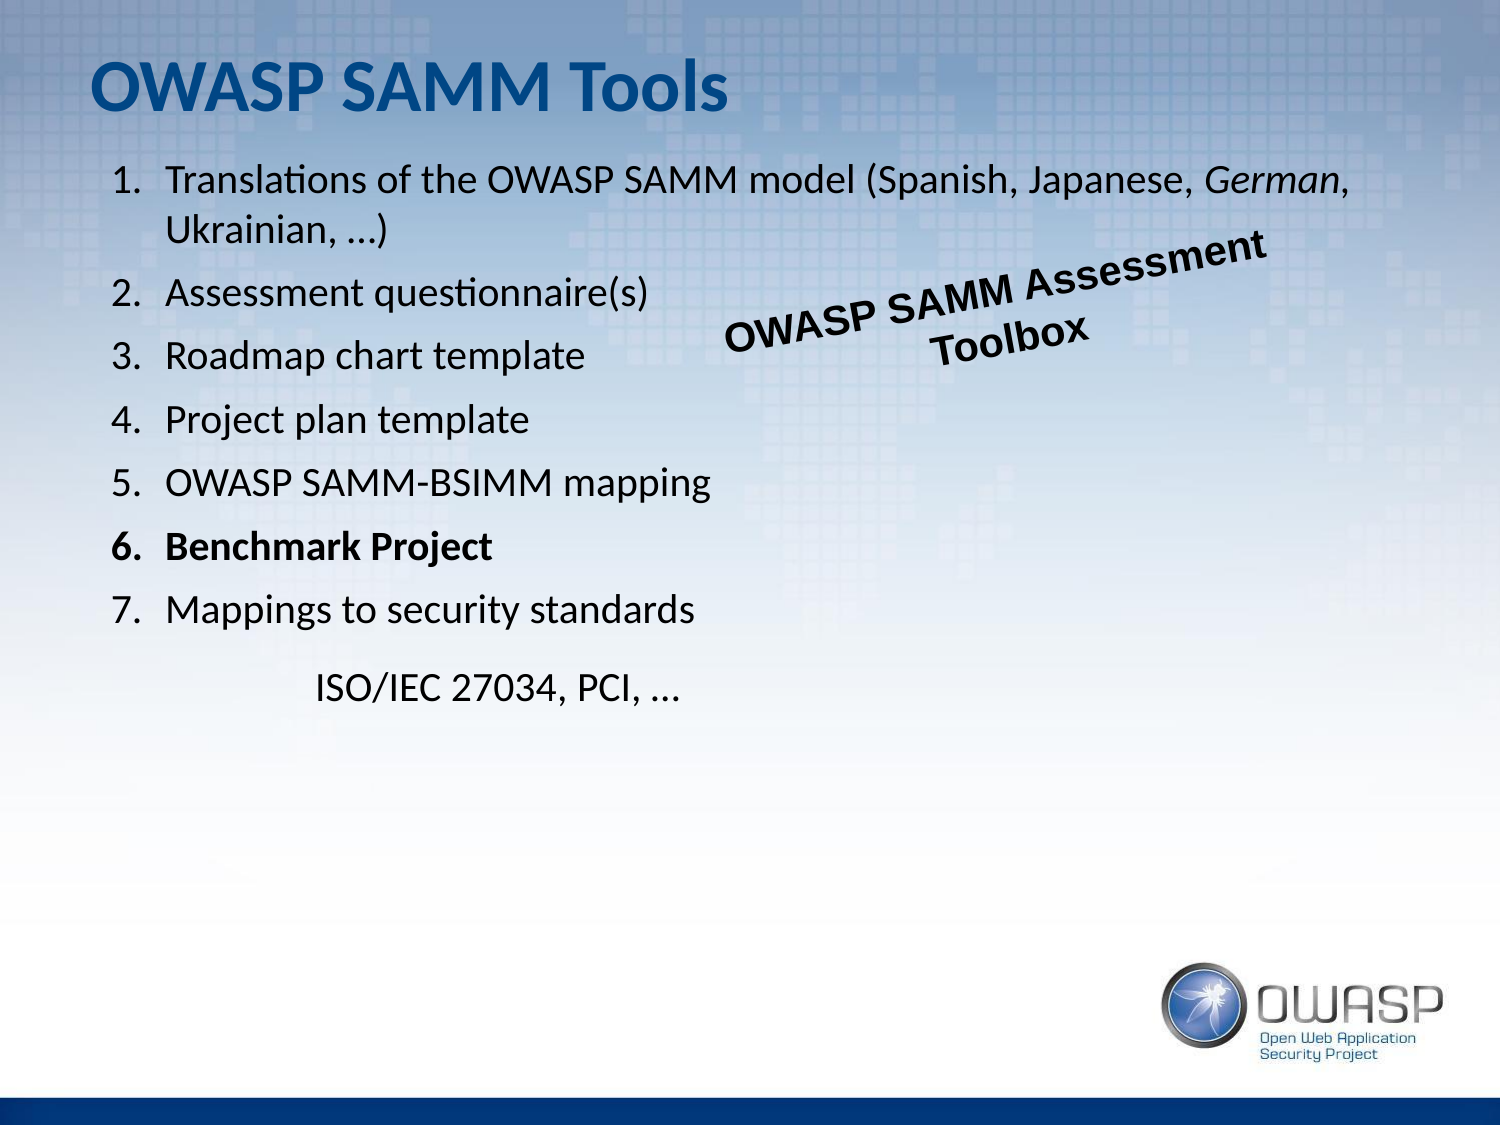

# OWASP SAMM Tools
Translations of the OWASP SAMM model (Spanish, Japanese, German, Ukrainian, …)
Assessment questionnaire(s)
Roadmap chart template
Project plan template
OWASP SAMM-BSIMM mapping
Benchmark Project
Mappings to security standards
	ISO/IEC 27034, PCI, …

OWASP SAMM Assessment
Toolbox